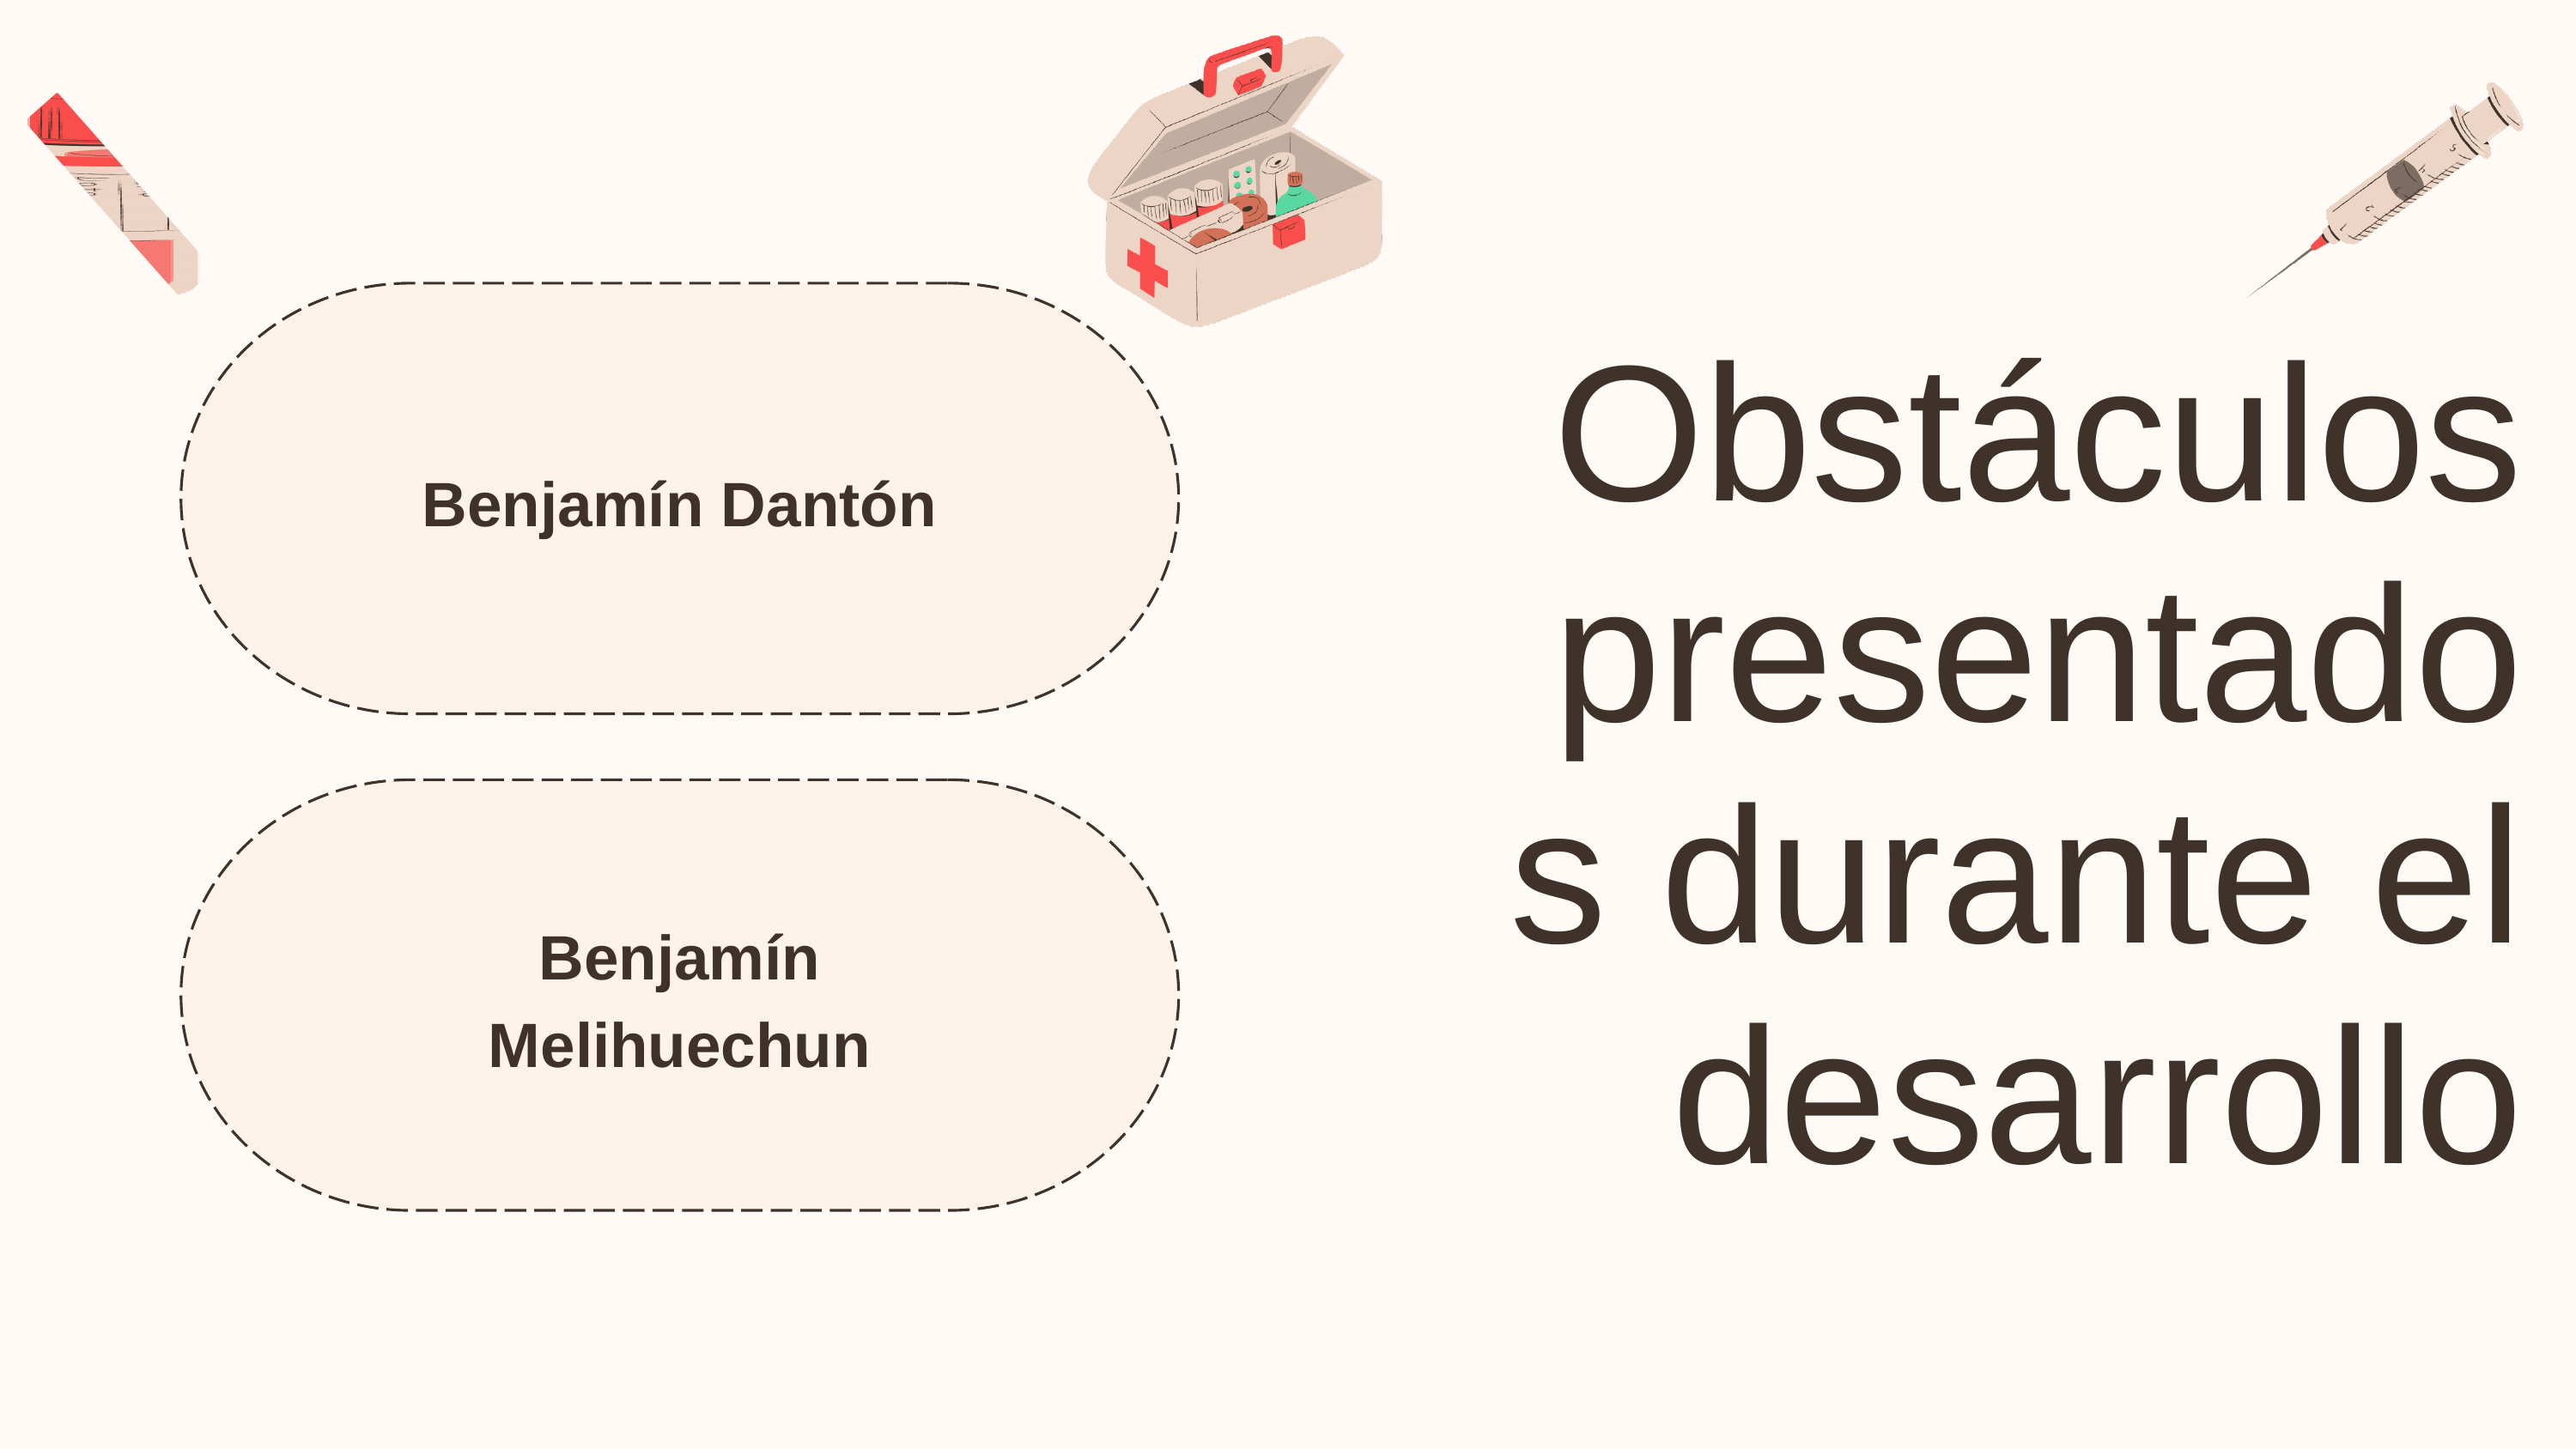

Obstáculos presentados durante el desarrollo

Benjamín Dantón

Benjamín Melihuechun